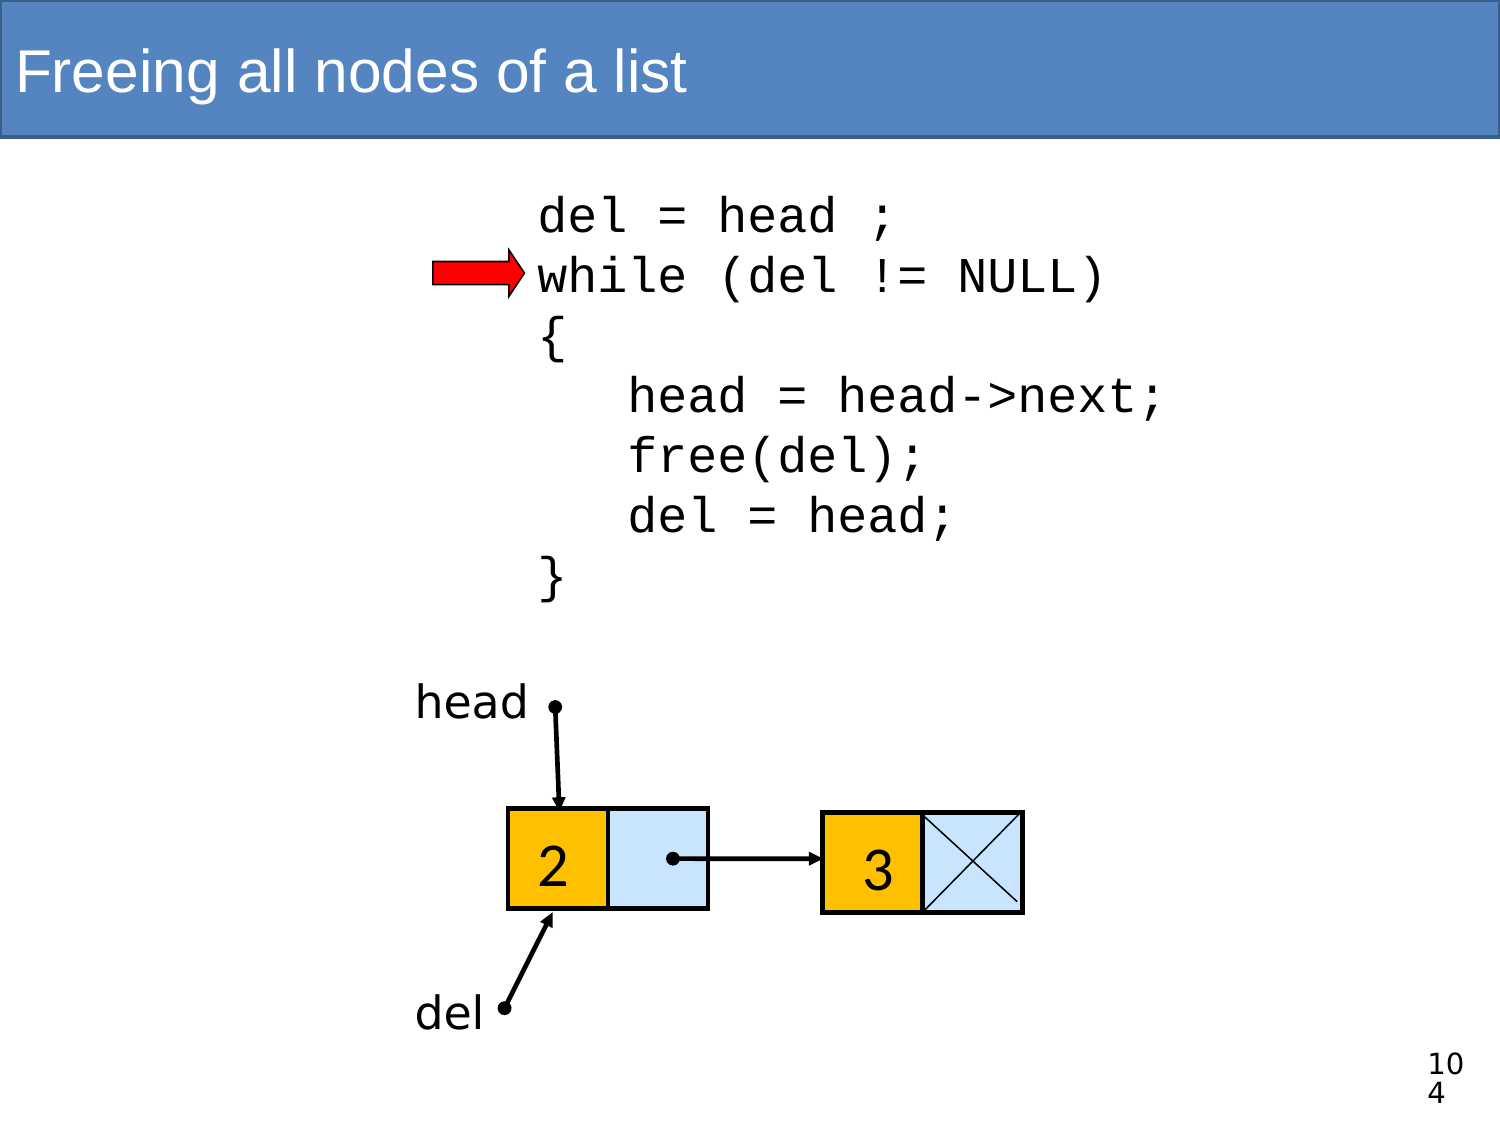

# Freeing all nodes of a list
del = head ;
while (del != NULL)
{
   head = head->next;
   free(del);
   del = head;
}

head

2
3

del
104